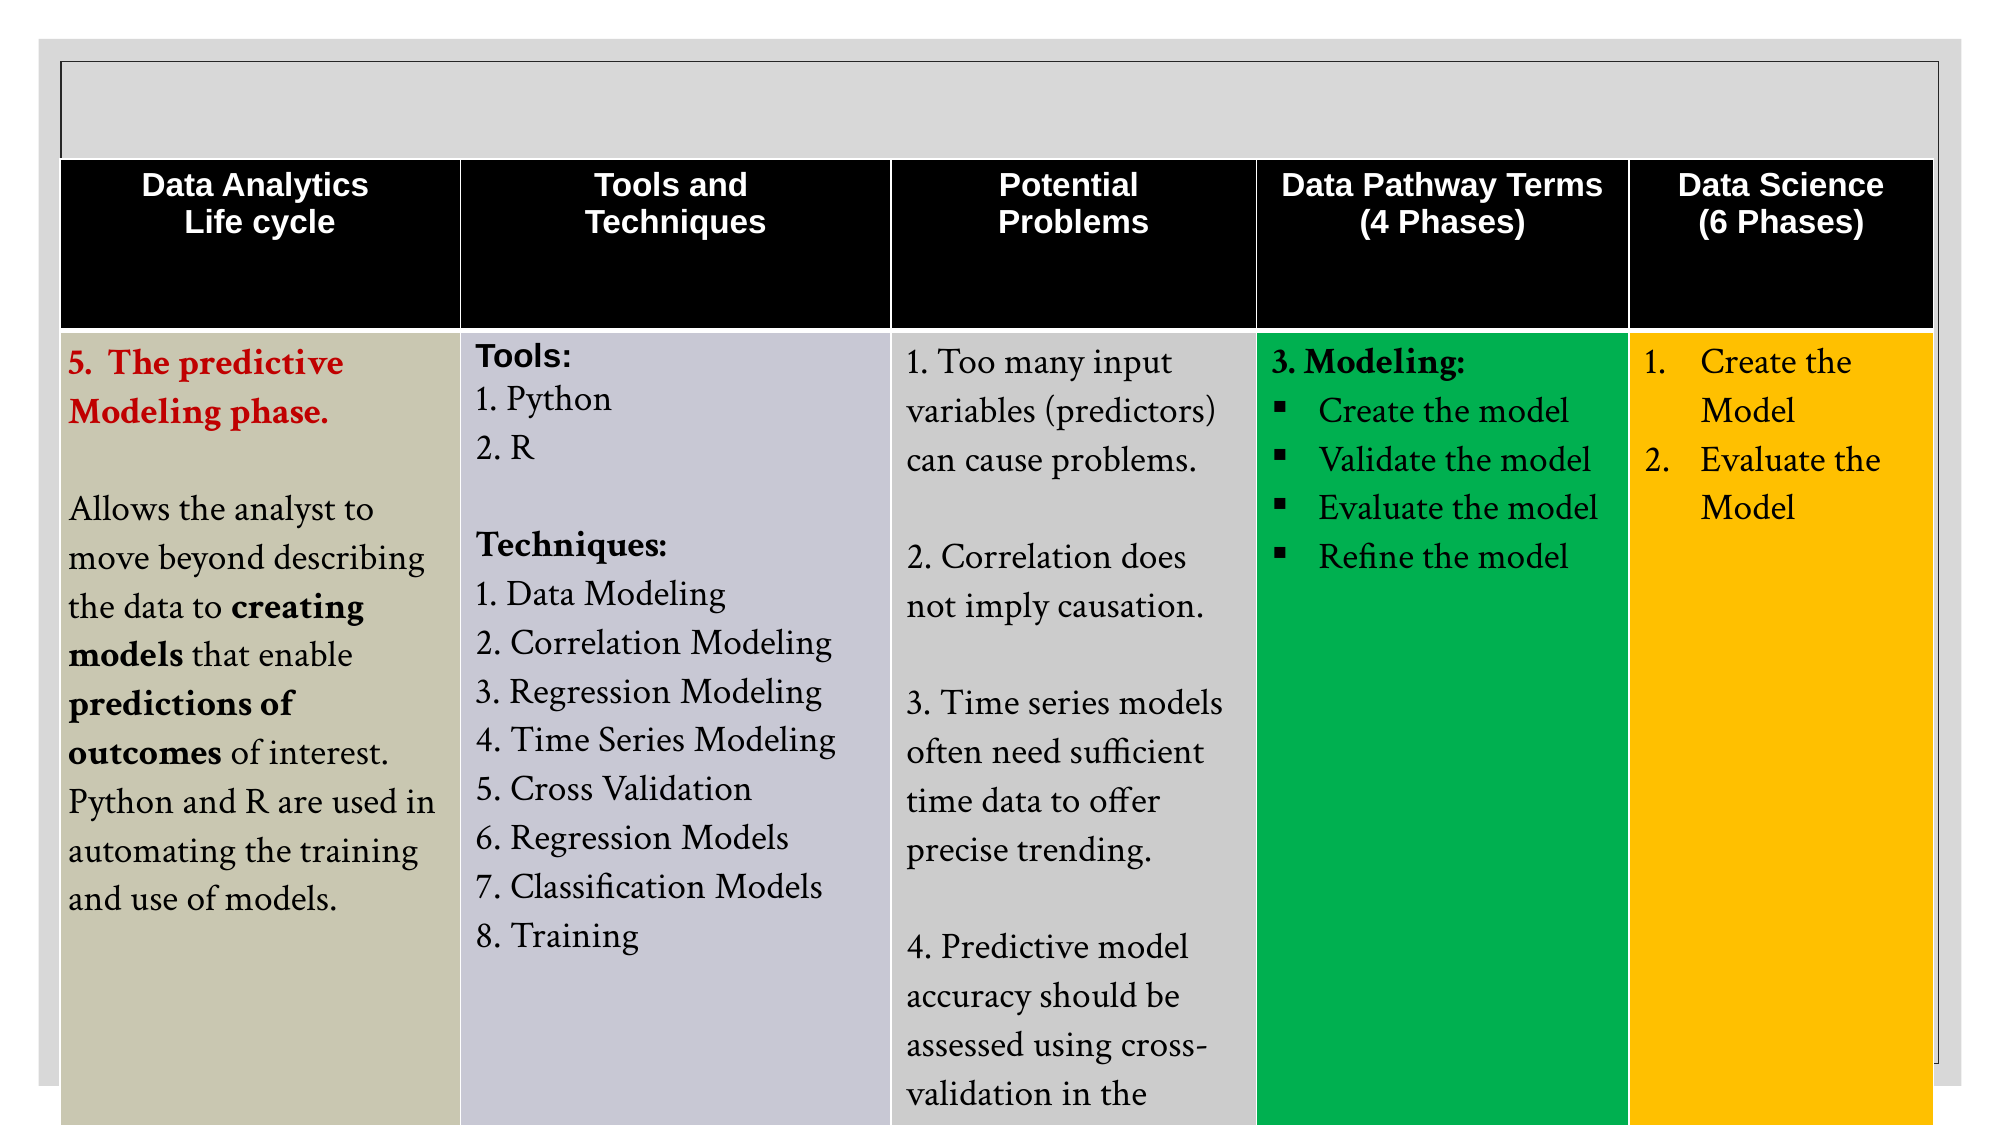

# A2 Cont’d: 	The Data Analytics Life Cycle
| Data Analytics Life cycle | Tools and Techniques | Potential Problems | Data Pathway Terms (4 Phases) | Data Science (6 Phases) |
| --- | --- | --- | --- | --- |
| 5. The predictive Modeling phase. Allows the analyst to move beyond describing the data to creating models that enable predictions of outcomes of interest. Python and R are used in automating the training and use of models. | Tools: 1. Python 2. R   Techniques: 1. Data Modeling 2. Correlation Modeling 3. Regression Modeling 4. Time Series Modeling 5. Cross Validation 6. Regression Models 7. Classification Models 8. Training | 1. Too many input variables (predictors) can cause problems. 2. Correlation does not imply causation. 3. Time series models often need sufficient time data to offer precise trending. 4. Predictive model accuracy should be assessed using cross-validation in the mining phase. | 3. Modeling: Create the model Validate the model Evaluate the model Refine the model | Create the Model Evaluate the Model |